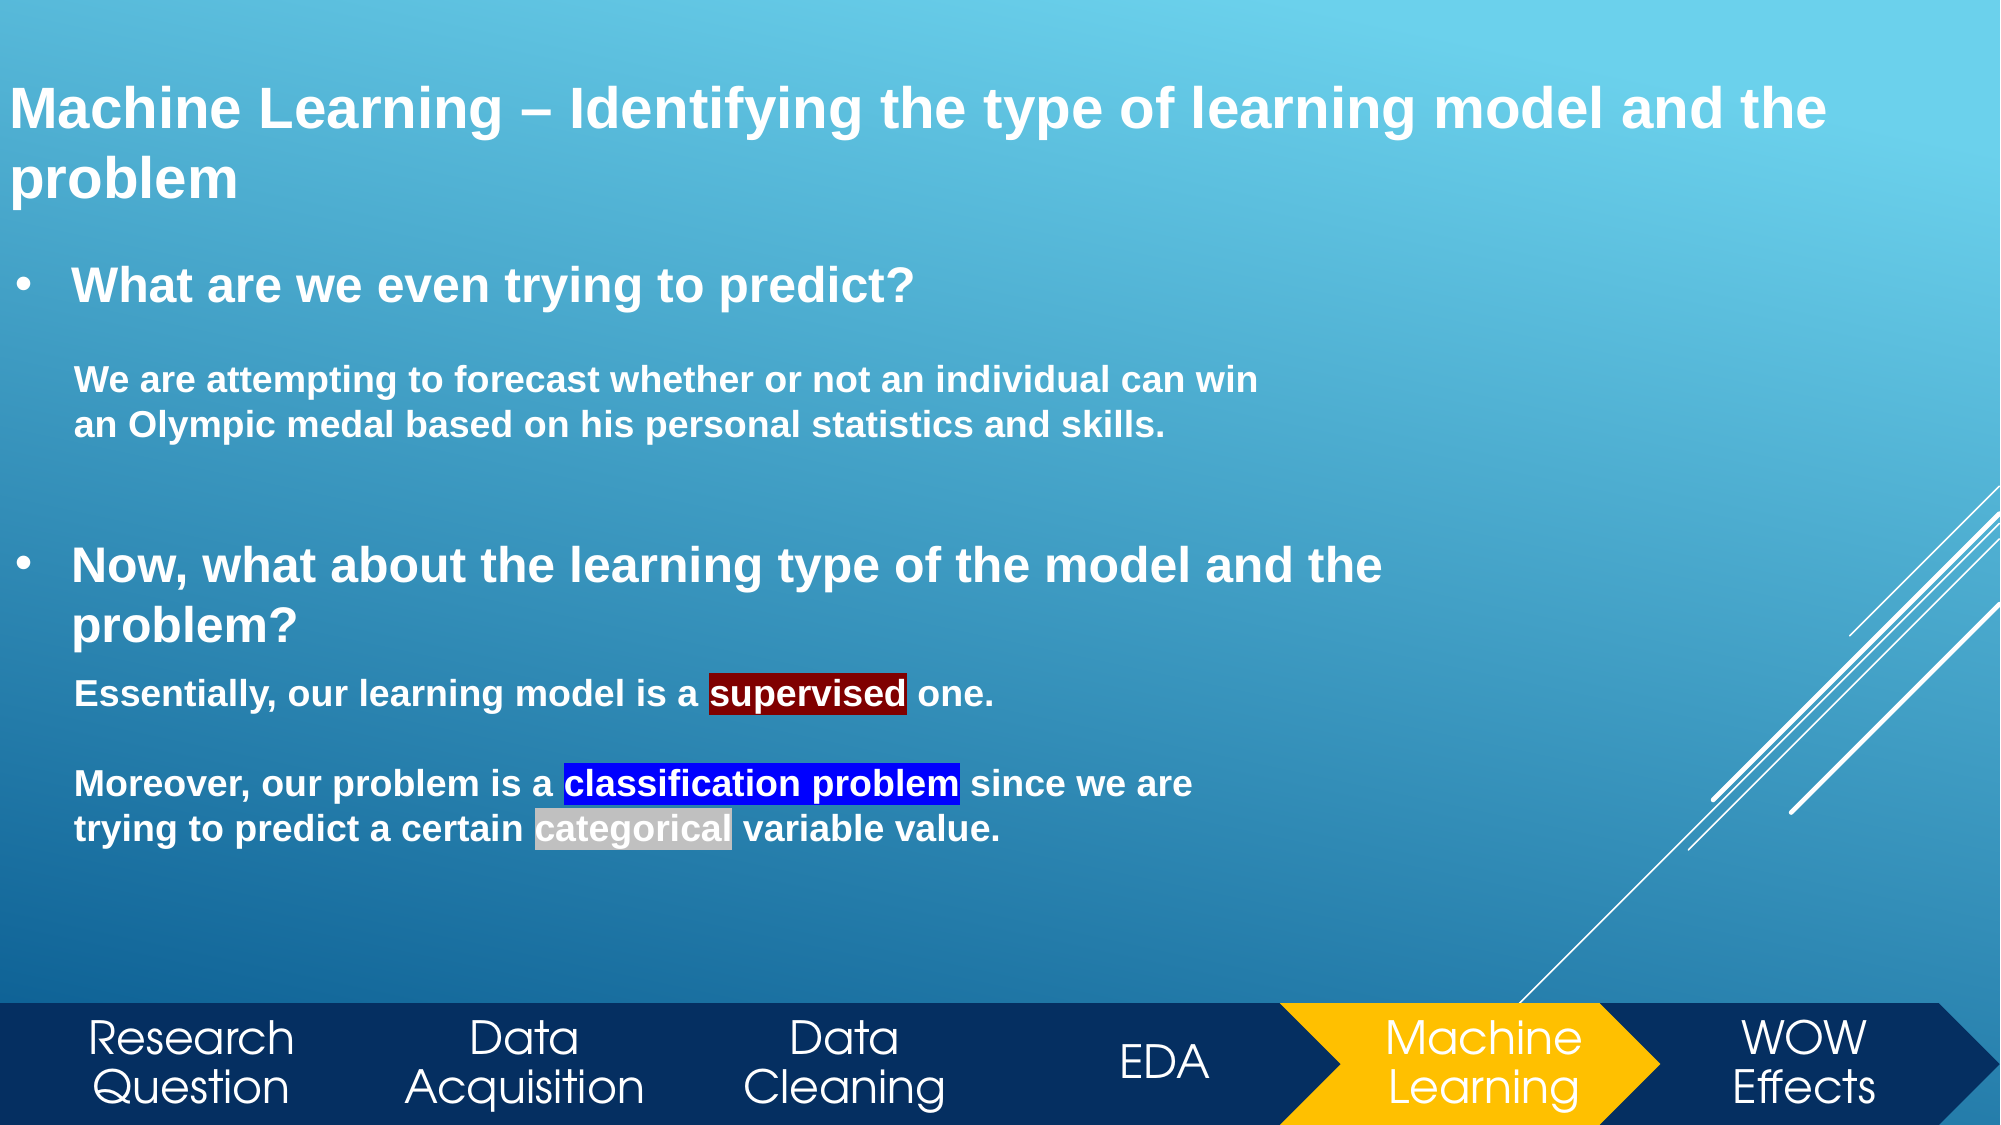

Machine Learning – Identifying the type of learning model and the problem

What are we even trying to predict?
We are attempting to forecast whether or not an individual can win an Olympic medal based on his personal statistics and skills.
Now, what about the learning type of the model and the problem?
Essentially, our learning model is a supervised one.
Moreover, our problem is a classification problem since we are trying to predict a certain categorical variable value.
Research Question
Data Acquisition
Data Cleaning
EDA
Machine Learning
WOW Effects